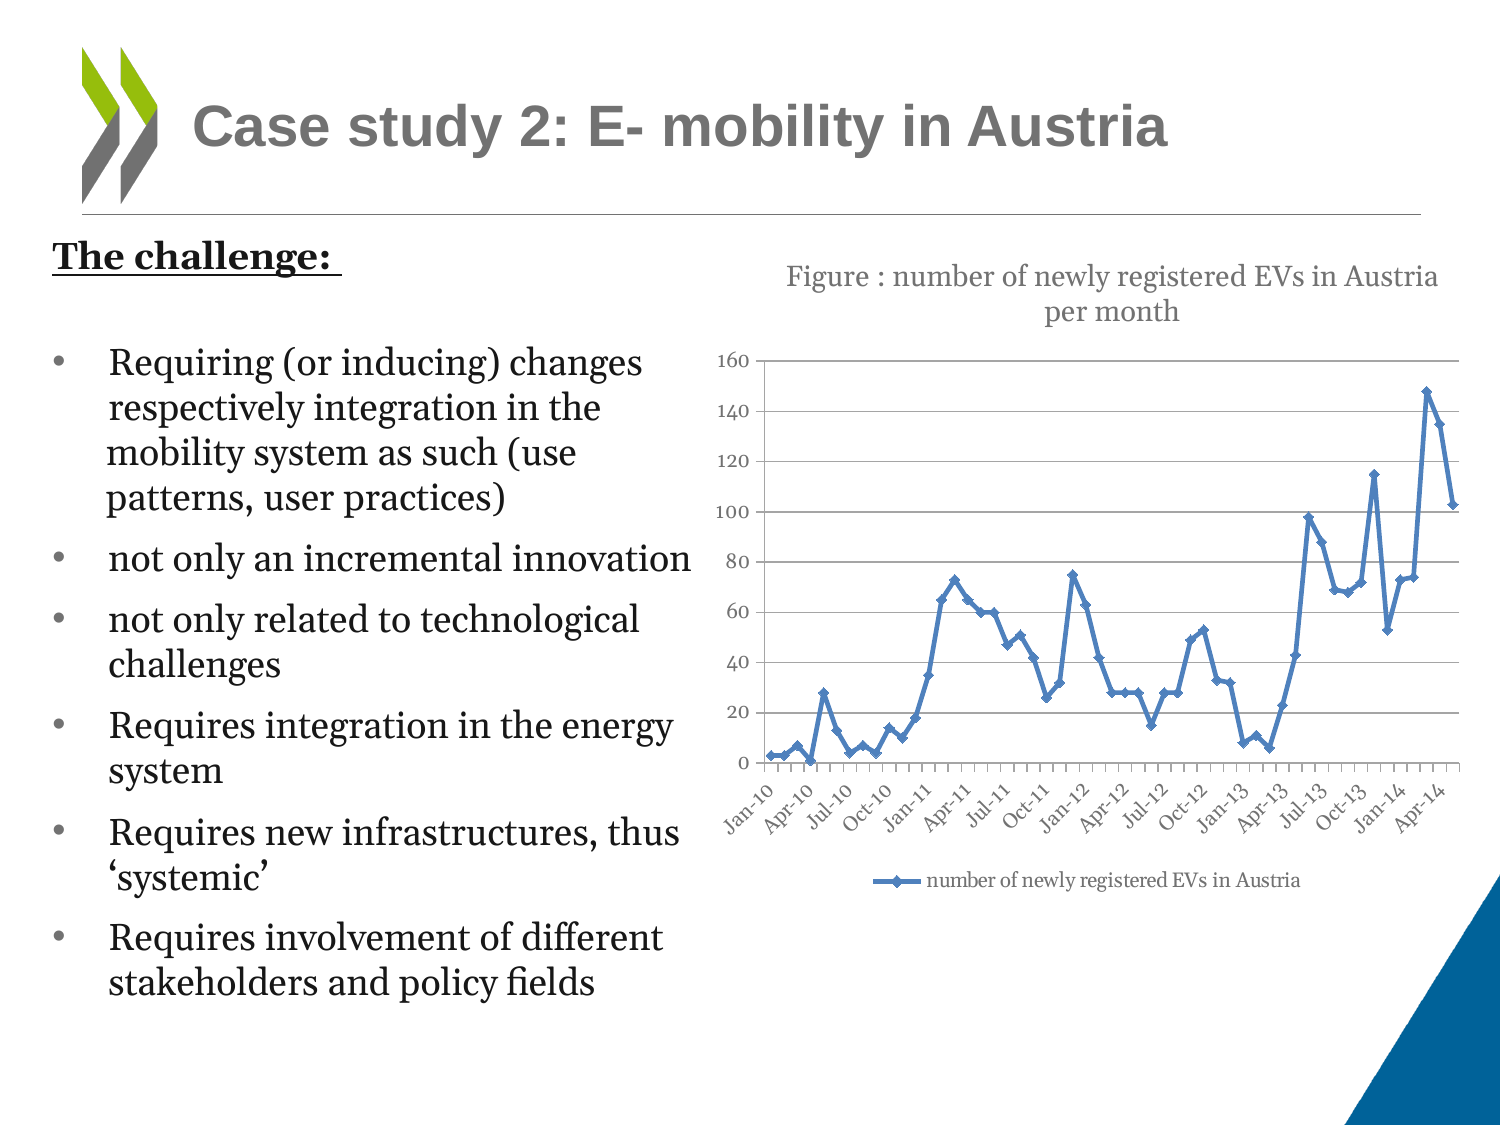

# Case study 2: E- mobility in Austria
The challenge:

Requiring (or inducing) changes respectively integration in the
      mobility system as such (use
      patterns, user practices)
not only an incremental innovation
not only related to technological challenges
Requires integration in the energy system
Requires new infrastructures, thus ‘systemic’
Requires involvement of different stakeholders and policy fields

Figure : number of newly registered EVs in Austria per month

### Chart

| Category | number of newly registered EVs in Austria |
|---|---|
| 40179 | 3.0 |
| 40210 | 3.0 |
| 40238 | 7.0 |
| 40269 | 1.0 |
| 40299 | 28.0 |
| 40330 | 13.0 |
| 40360 | 4.0 |
| 40391 | 7.0 |
| 40422 | 4.0 |
| 40452 | 14.0 |
| 40483 | 10.0 |
| 40513 | 18.0 |
| 40544 | 35.0 |
| 40575 | 65.0 |
| 40603 | 73.0 |
| 40634 | 65.0 |
| 40664 | 60.0 |
| 40695 | 60.0 |
| 40725 | 47.0 |
| 40756 | 51.0 |
| 40787 | 42.0 |
| 40817 | 26.0 |
| 40848 | 32.0 |
| 40878 | 75.0 |
| 40909 | 63.0 |
| 40940 | 42.0 |
| 40969 | 28.0 |
| 41000 | 28.0 |
| 41030 | 28.0 |
| 41061 | 15.0 |
| 41091 | 28.0 |
| 41122 | 28.0 |
| 41153 | 49.0 |
| 41183 | 53.0 |
| 41214 | 33.0 |
| 41244 | 32.0 |
| 41275 | 8.0 |
| 41306 | 11.0 |
| 41334 | 6.0 |
| 41365 | 23.0 |
| 41395 | 43.0 |
| 41426 | 98.0 |
| 41456 | 88.0 |
| 41487 | 69.0 |
| 41518 | 68.0 |
| 41548 | 72.0 |
| 41579 | 115.0 |
| 41609 | 53.0 |
| 41640 | 73.0 |
| 41671 | 74.0 |
| 41699 | 148.0 |
| 41730 | 135.0 |
| 41760 | 103.0 |